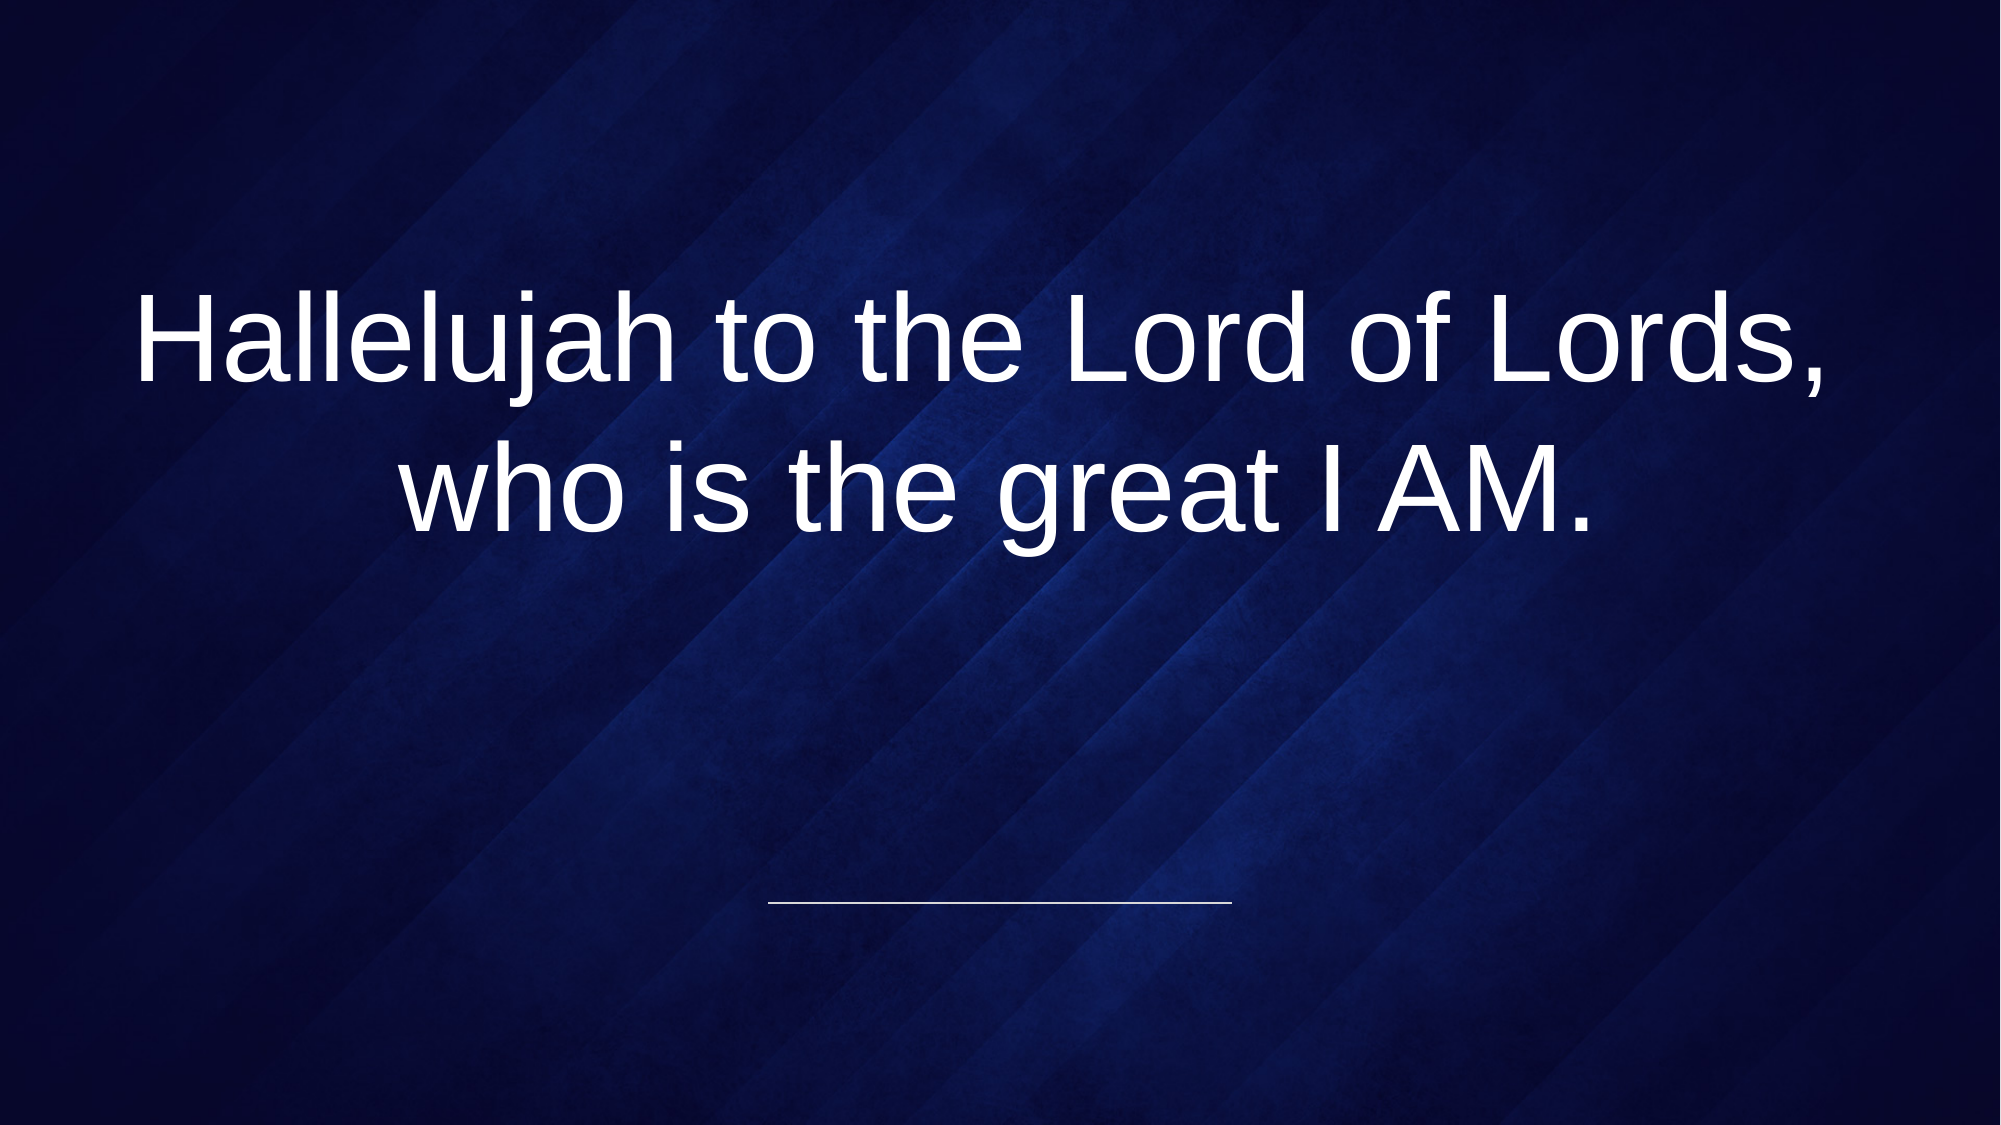

# Hallelujah to the Lord of Lords, who is the great I AM.